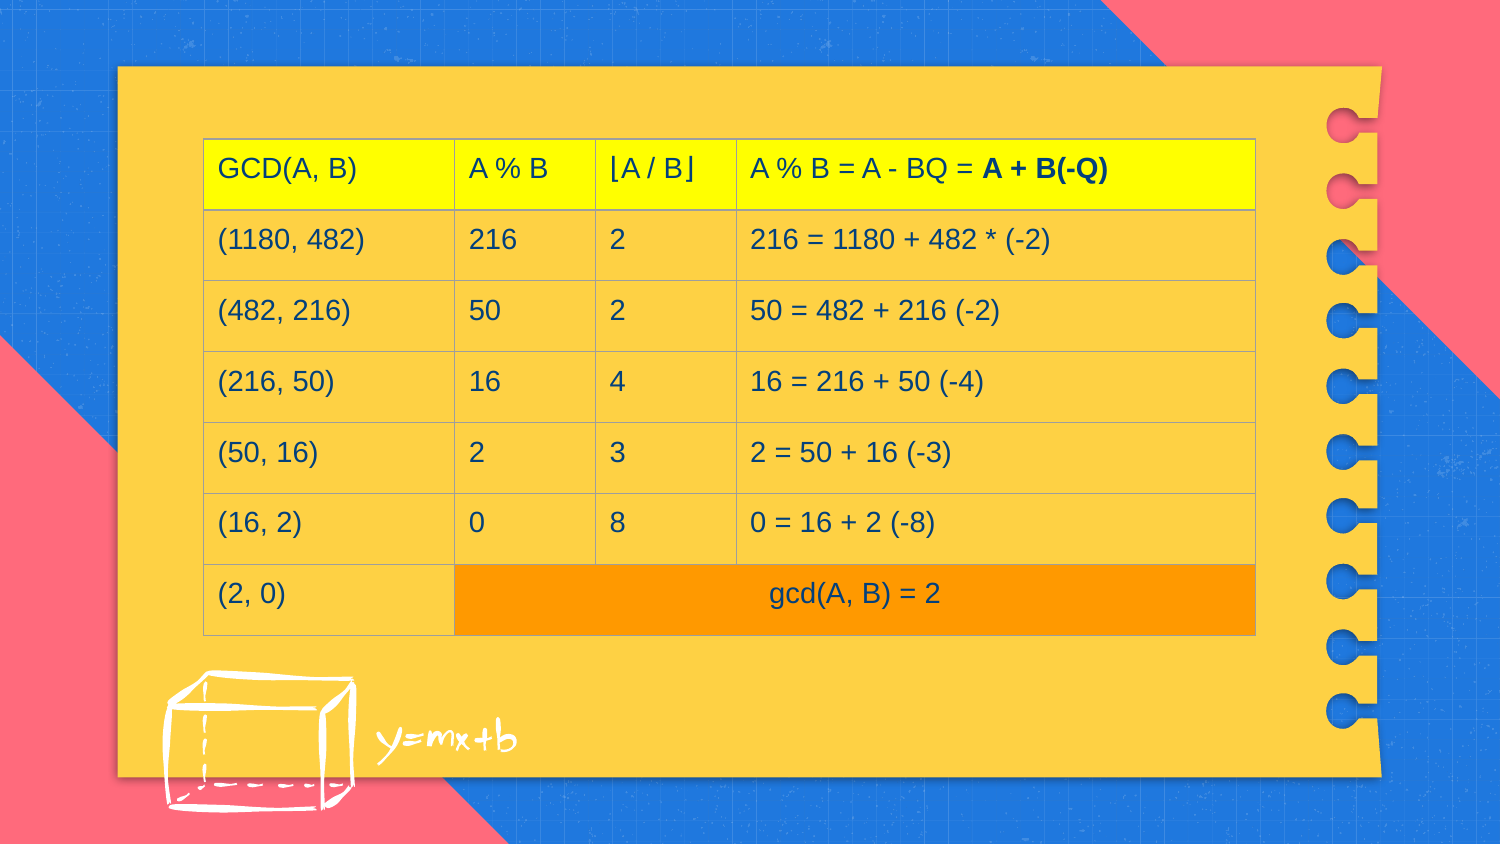

| GCD(A, B) | A % B | ⌊A / B⌋ | A % B = A - BQ = A + B(-Q) |
| --- | --- | --- | --- |
| (1180, 482) | 216 | 2 | 216 = 1180 + 482 \* (-2) |
| (482, 216) | 50 | 2 | 50 = 482 + 216 (-2) |
| (216, 50) | 16 | 4 | 16 = 216 + 50 (-4) |
| (50, 16) | 2 | 3 | 2 = 50 + 16 (-3) |
| (16, 2) | 0 | 8 | 0 = 16 + 2 (-8) |
| (2, 0) | gcd(A, B) = 2 |  |  |